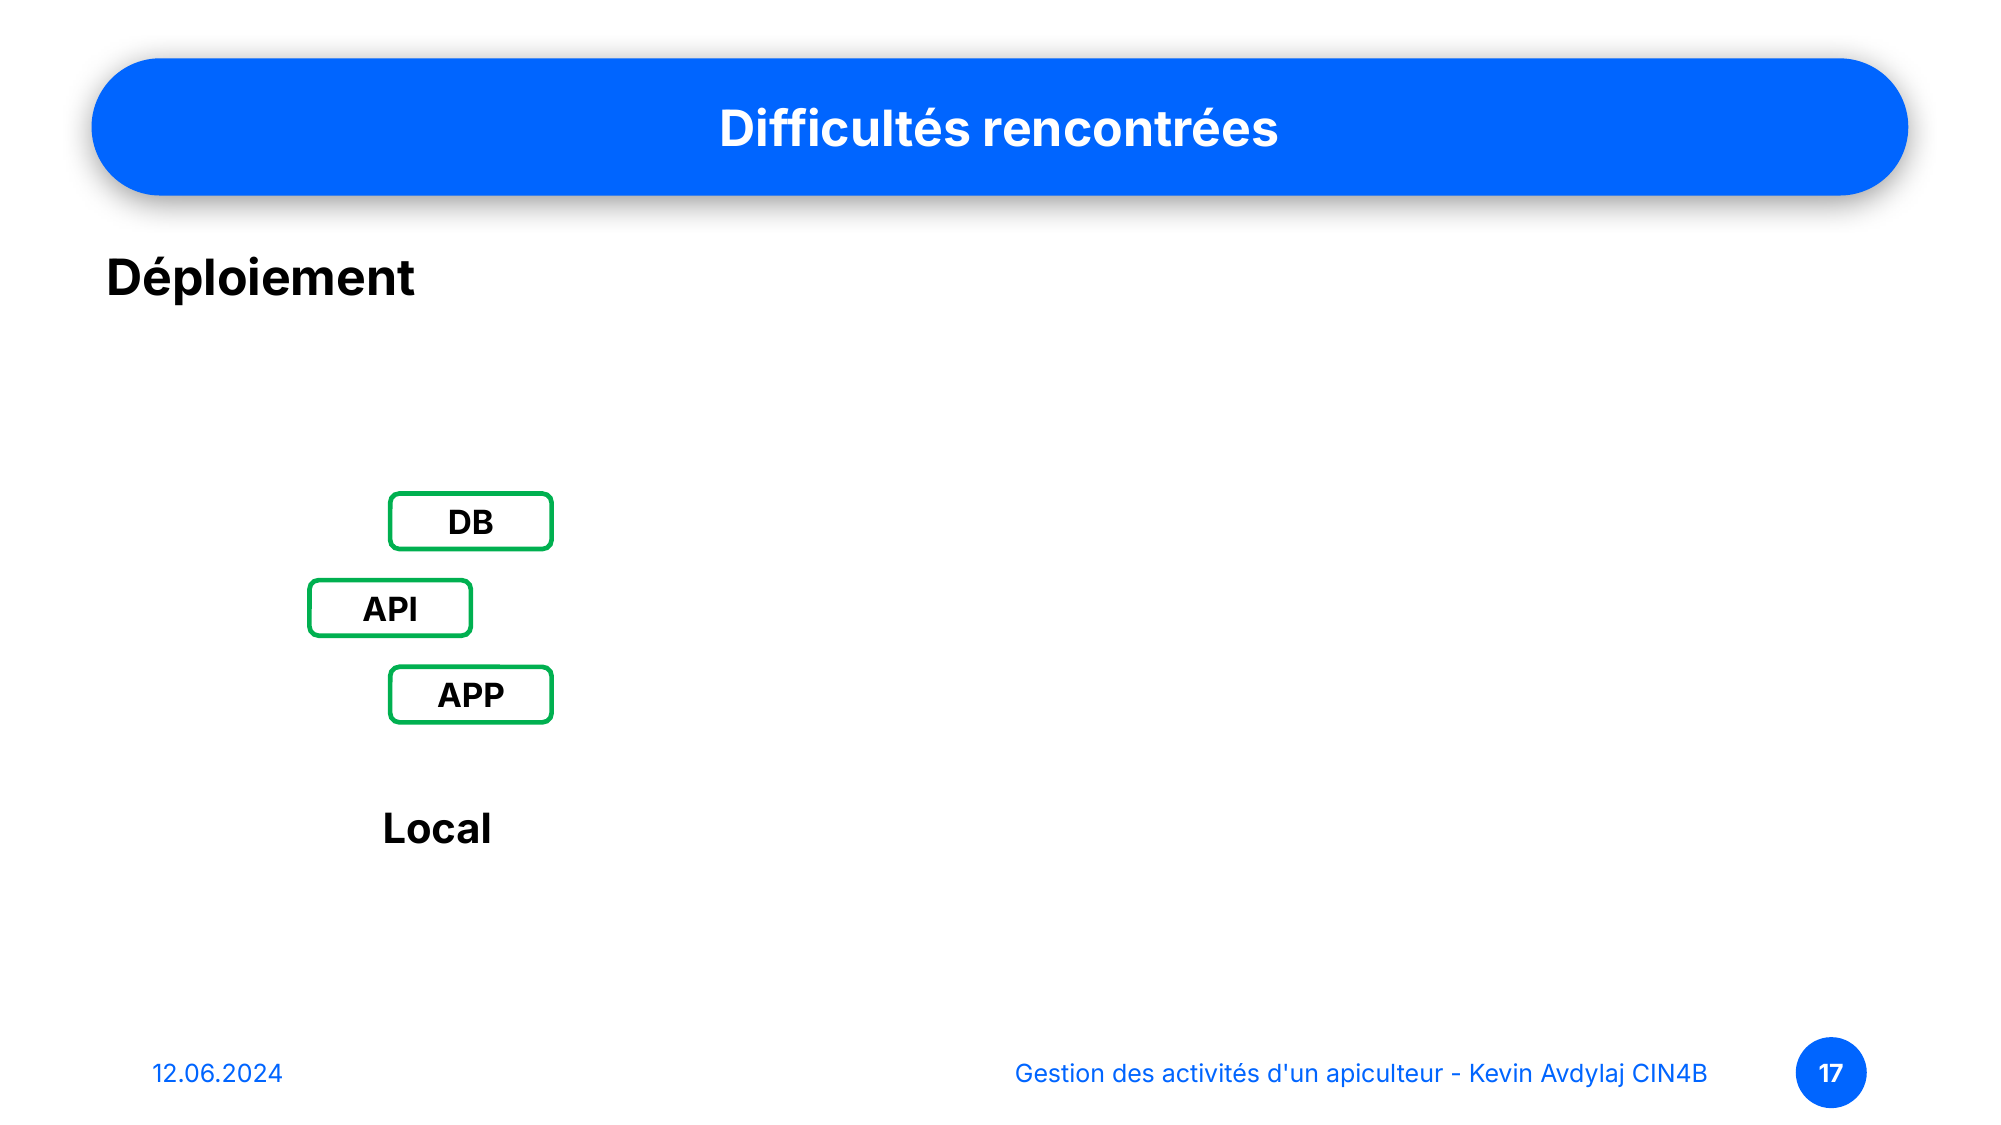

Difficultés rencontrées
Déploiement
DB
API
APP
Local
12.06.2024
Gestion des activités d'un apiculteur - Kevin Avdylaj CIN4B
17